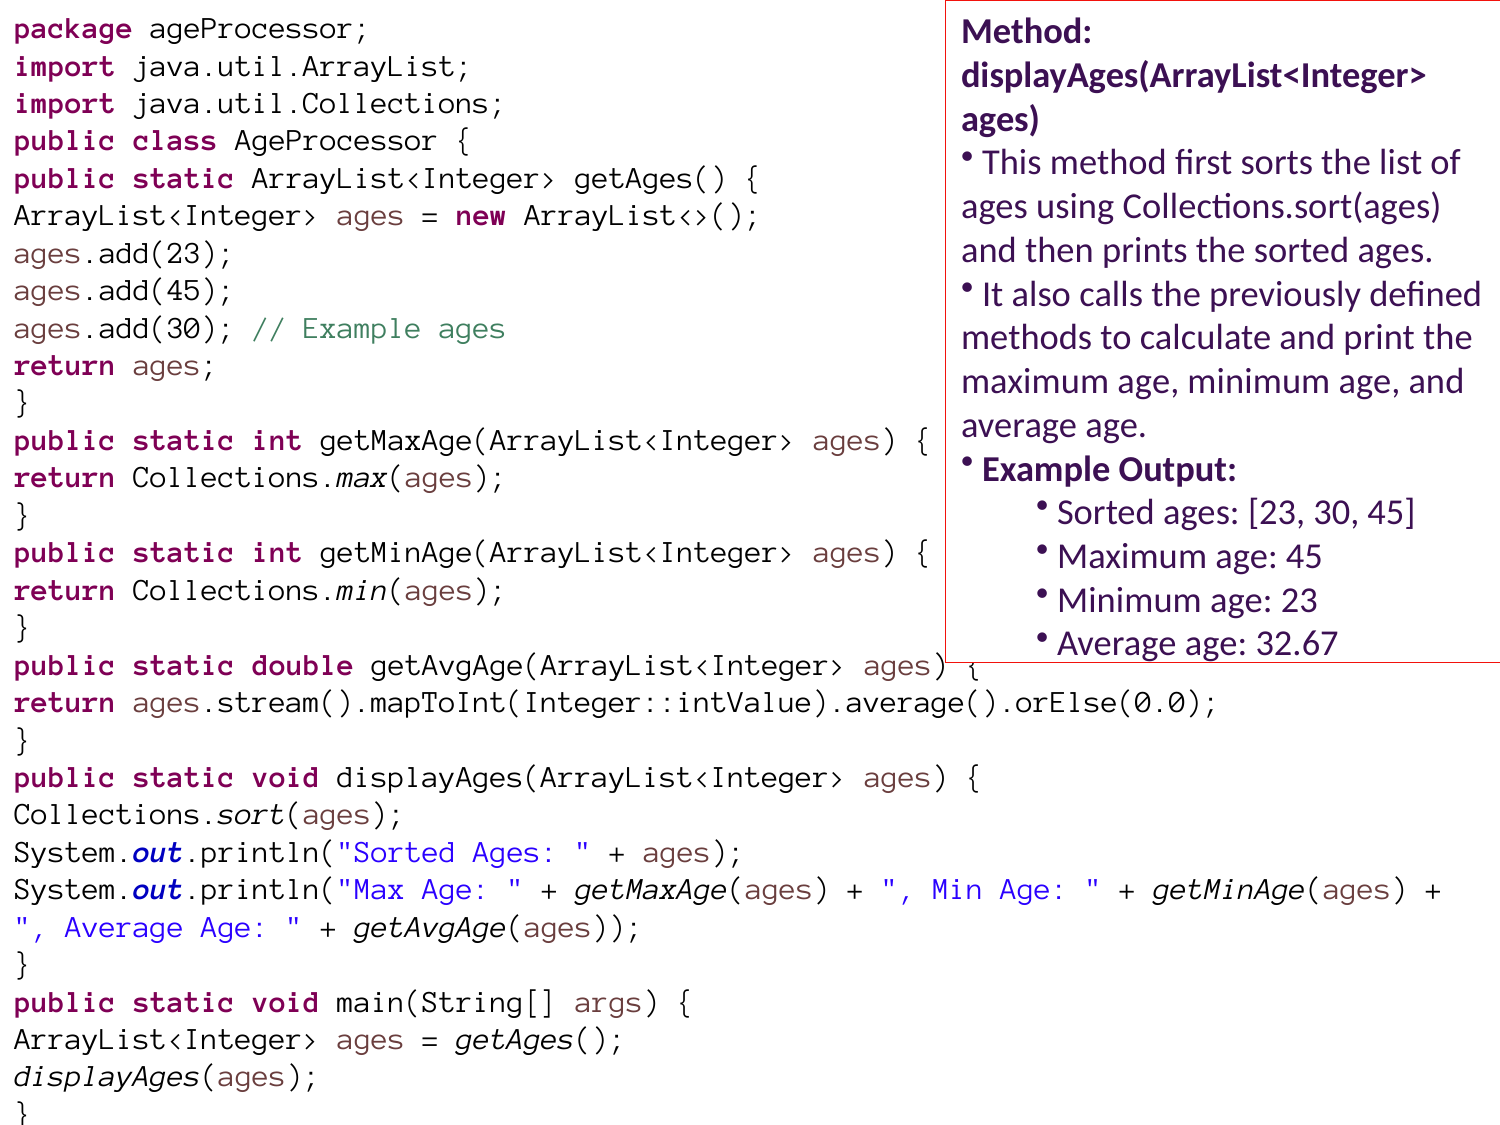

Task: Simple Age Processor
package ageProcessor;
import java.util.ArrayList;
import java.util.Collections;
public class AgeProcessor {
public static ArrayList<Integer> getAges() {
ArrayList<Integer> ages = new ArrayList<>();
ages.add(23);
ages.add(45);
ages.add(30); // Example ages
return ages;
}
public static int getMaxAge(ArrayList<Integer> ages) {
return Collections.max(ages);
}
public static int getMinAge(ArrayList<Integer> ages) {
return Collections.min(ages);
}
public static double getAvgAge(ArrayList<Integer> ages) {
return ages.stream().mapToInt(Integer::intValue).average().orElse(0.0);
}
public static void displayAges(ArrayList<Integer> ages) {
Collections.sort(ages);
System.out.println("Sorted Ages: " + ages);
System.out.println("Max Age: " + getMaxAge(ages) + ", Min Age: " + getMinAge(ages) +
", Average Age: " + getAvgAge(ages));
}
public static void main(String[] args) {
ArrayList<Integer> ages = getAges();
displayAges(ages);
}
}
Method: displayAges(ArrayList<Integer> ages)
 This method first sorts the list of ages using Collections.sort(ages) and then prints the sorted ages.
 It also calls the previously defined methods to calculate and print the maximum age, minimum age, and average age.
 Example Output:
 Sorted ages: [23, 30, 45]
 Maximum age: 45
 Minimum age: 23
 Average age: 32.67
59

59